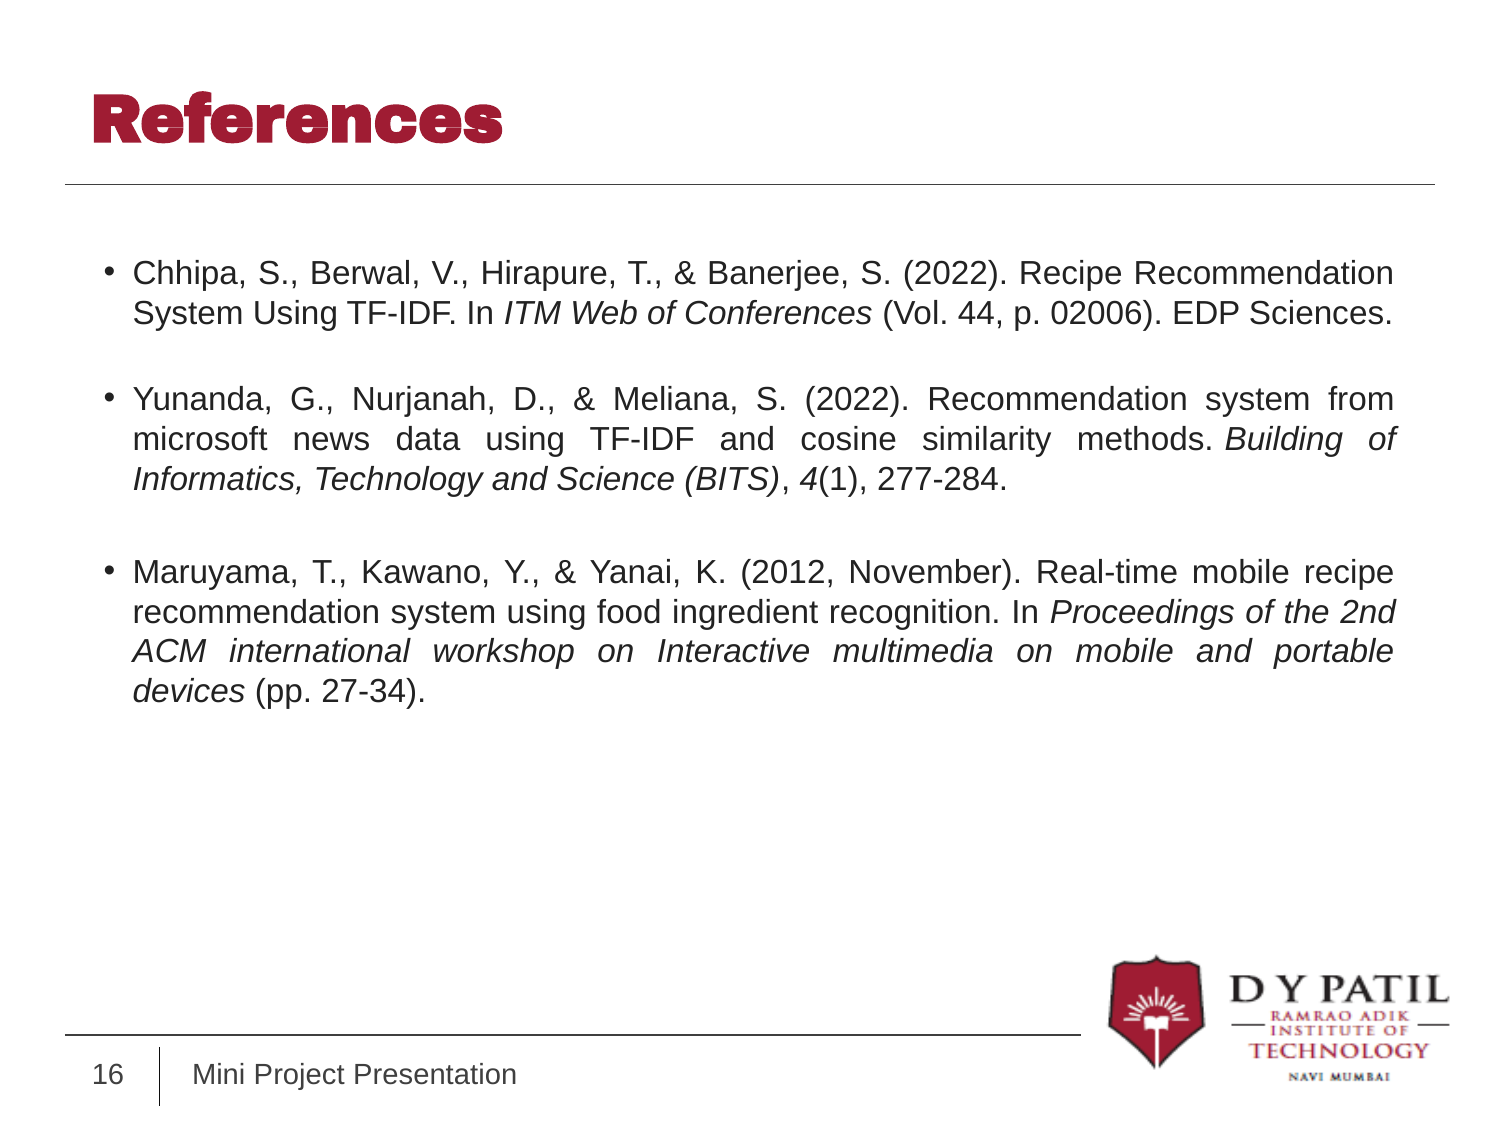

# References
Chhipa, S., Berwal, V., Hirapure, T., & Banerjee, S. (2022). Recipe Recommendation System Using TF-IDF. In ITM Web of Conferences (Vol. 44, p. 02006). EDP Sciences.

Yunanda, G., Nurjanah, D., & Meliana, S. (2022). Recommendation system from microsoft news data using TF-IDF and cosine similarity methods. Building of Informatics, Technology and Science (BITS), 4(1), 277-284.

Maruyama, T., Kawano, Y., & Yanai, K. (2012, November). Real-time mobile recipe recommendation system using food ingredient recognition. In Proceedings of the 2nd ACM international workshop on Interactive multimedia on mobile and portable devices (pp. 27-34).
16
 Mini Project Presentation